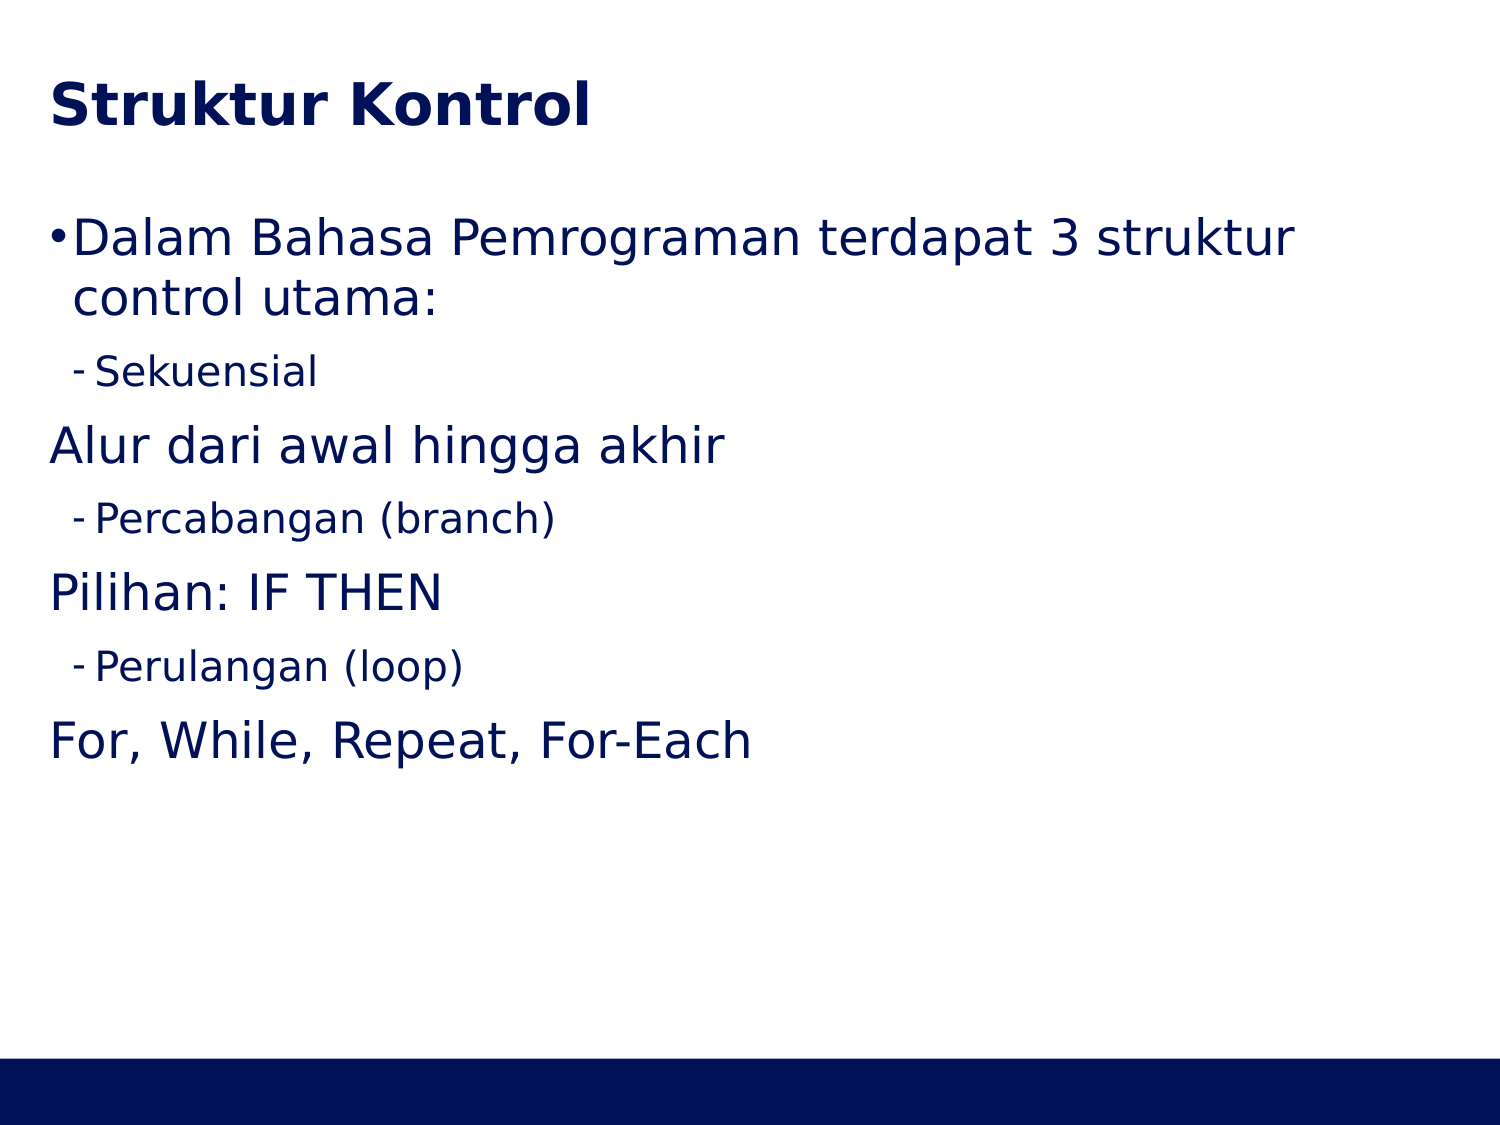

# Struktur Kontrol
Dalam Bahasa Pemrograman terdapat 3 struktur control utama:
Sekuensial
Alur dari awal hingga akhir
Percabangan (branch)
Pilihan: IF THEN
Perulangan (loop)
For, While, Repeat, For-Each